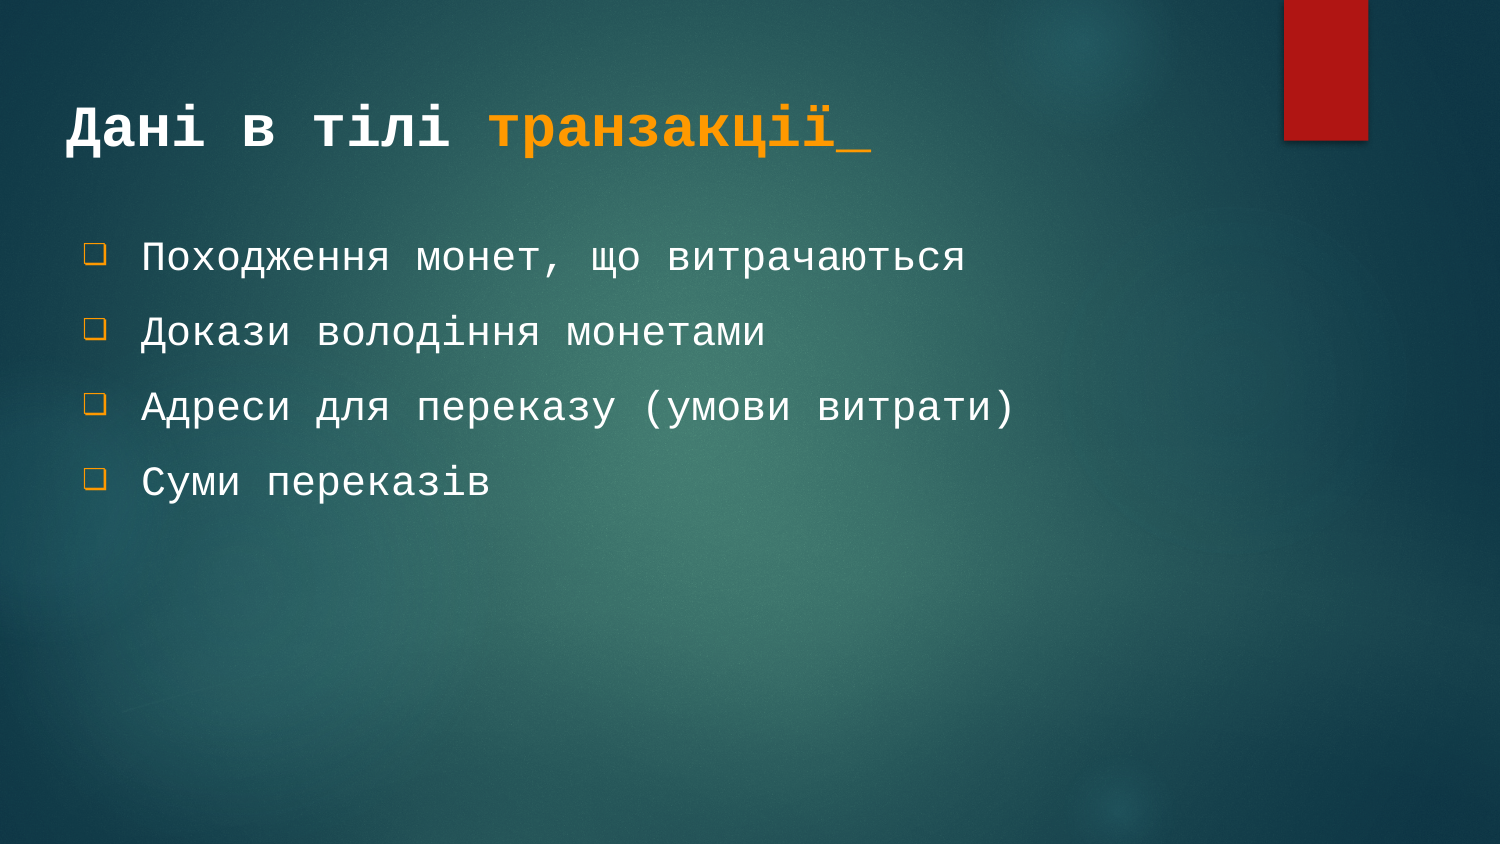

Дані в тілі транзакції_
Походження монет, що витрачаються
Докази володіння монетами
Адреси для переказу (умови витрати)
Суми переказів